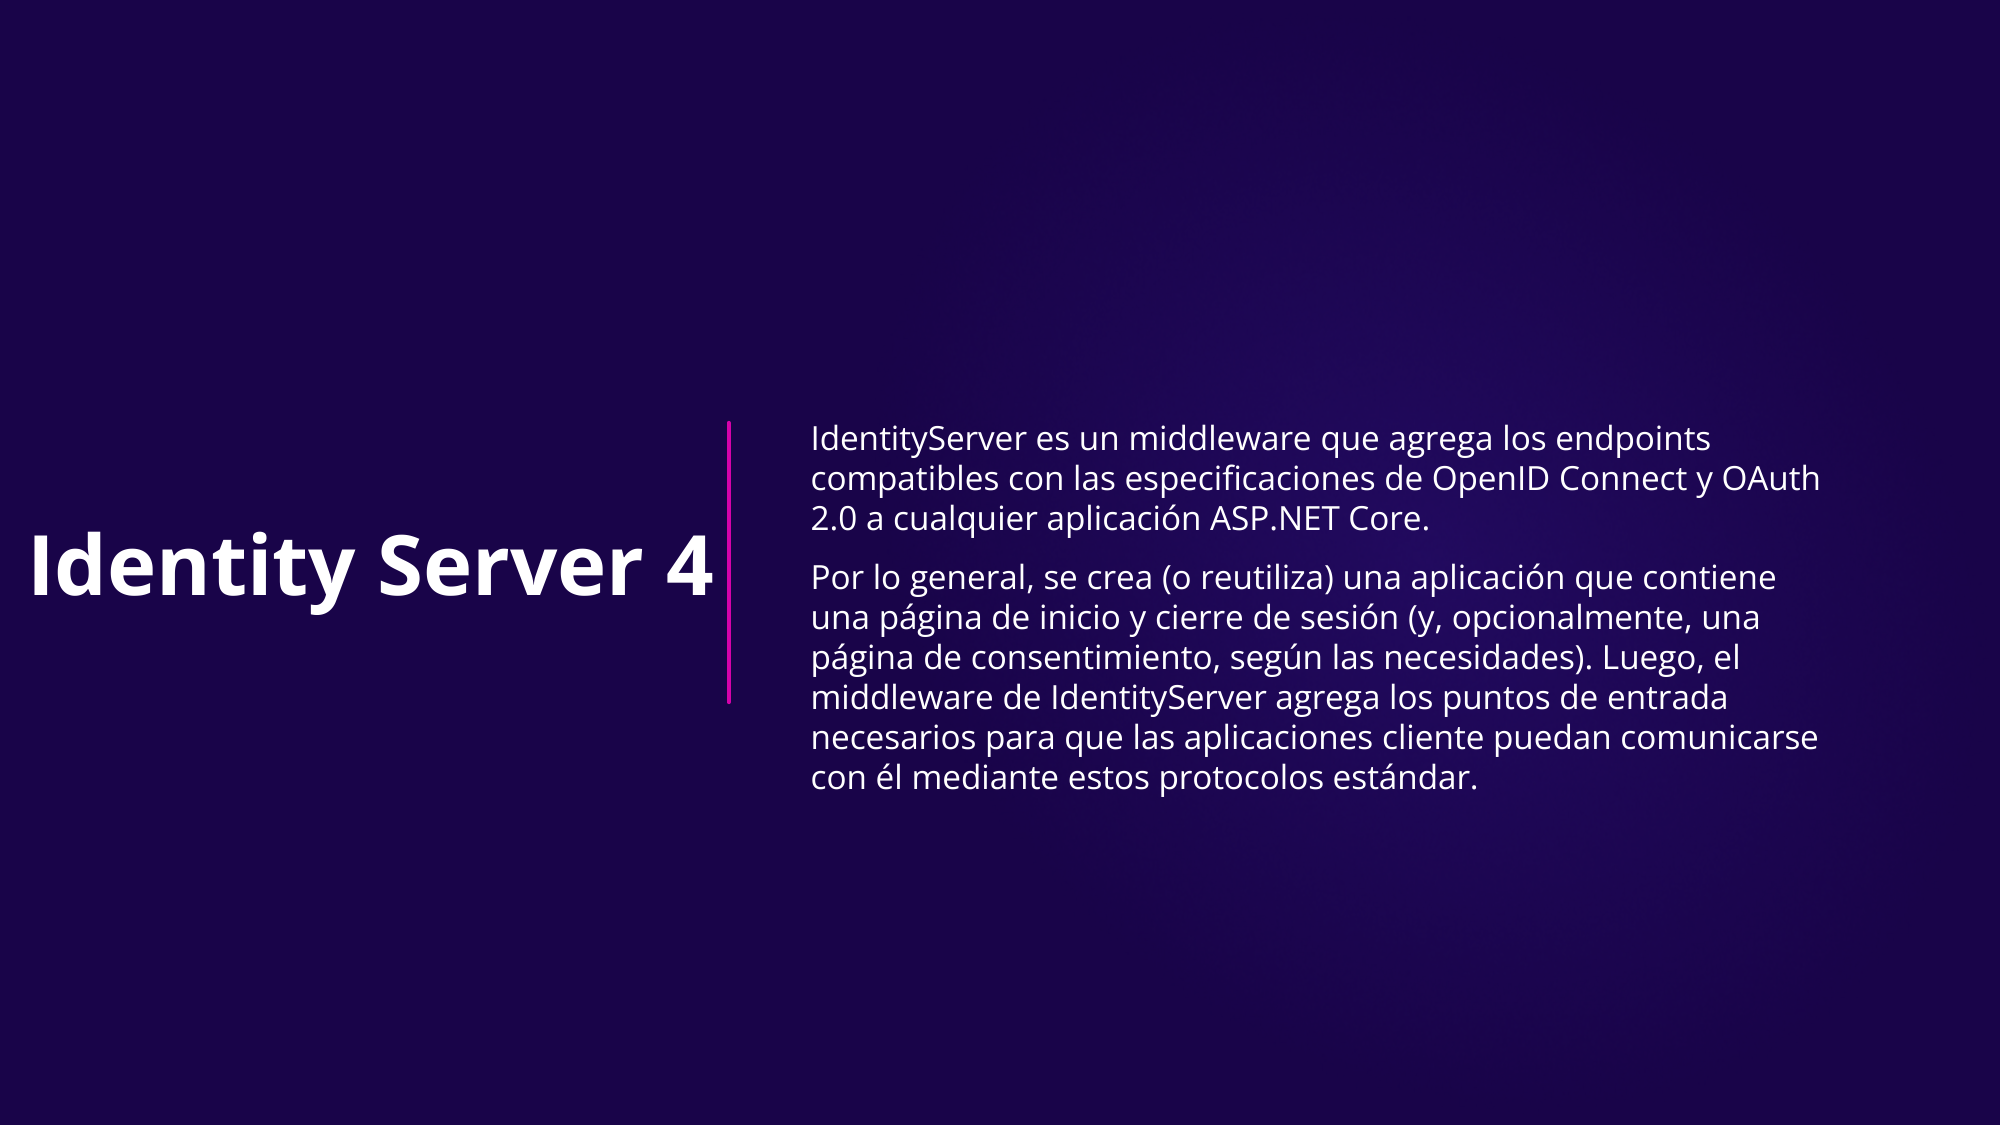

IdentityServer es un middleware que agrega los endpoints compatibles con las especificaciones de OpenID Connect y OAuth 2.0 a cualquier aplicación ASP.NET Core.
Por lo general, se crea (o reutiliza) una aplicación que contiene una página de inicio y cierre de sesión (y, opcionalmente, una página de consentimiento, según las necesidades). Luego, el middleware de IdentityServer agrega los puntos de entrada necesarios para que las aplicaciones cliente puedan comunicarse con él mediante estos protocolos estándar.
# Identity Server 4